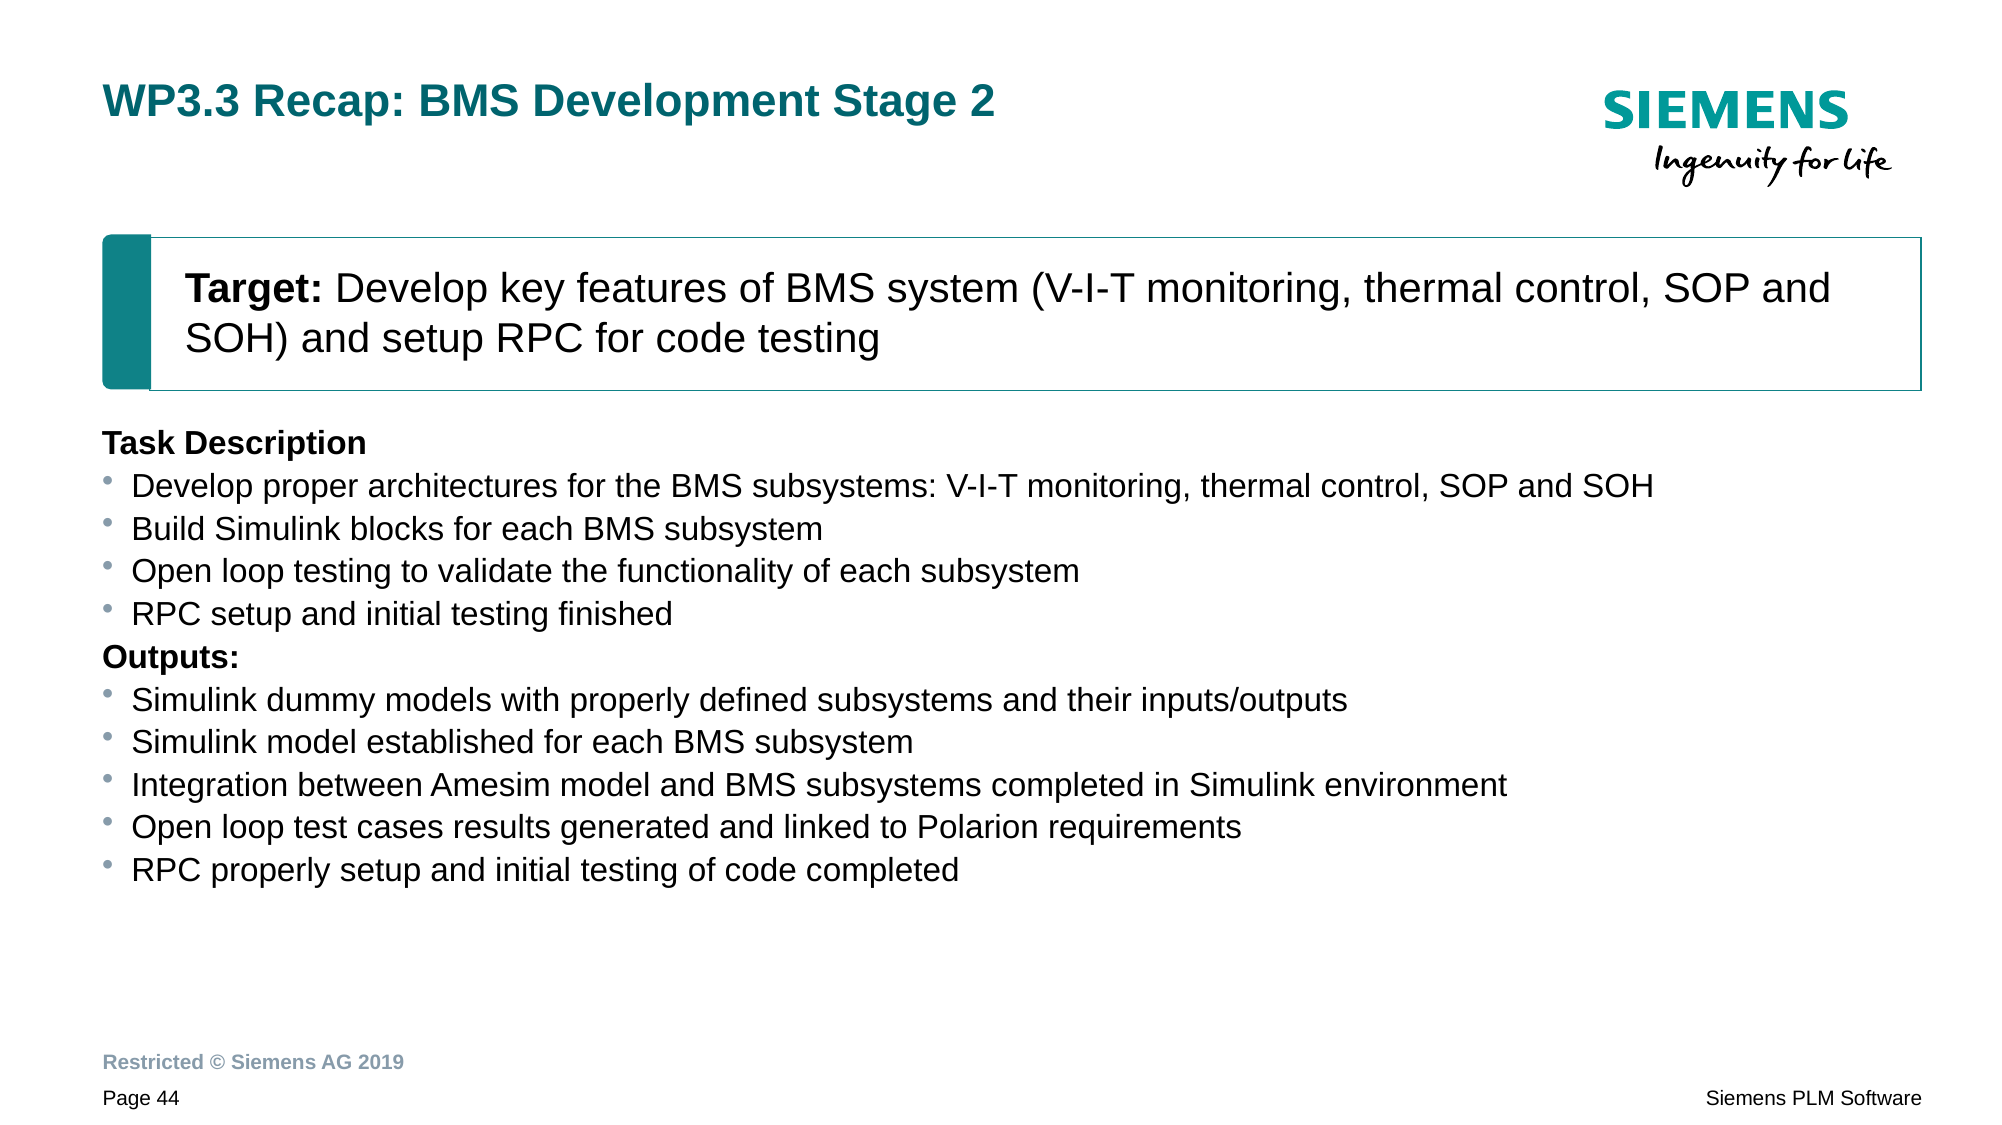

# WP3.3 Recap: BMS Development Stage 2
Target: Develop key features of BMS system (V-I-T monitoring, thermal control, SOP and SOH) and setup RPC for code testing

Task Description
Develop proper architectures for the BMS subsystems: V-I-T monitoring, thermal control, SOP and SOH
Build Simulink blocks for each BMS subsystem
Open loop testing to validate the functionality of each subsystem
RPC setup and initial testing finished
Outputs:
Simulink dummy models with properly defined subsystems and their inputs/outputs
Simulink model established for each BMS subsystem
Integration between Amesim model and BMS subsystems completed in Simulink environment
Open loop test cases results generated and linked to Polarion requirements
RPC properly setup and initial testing of code completed